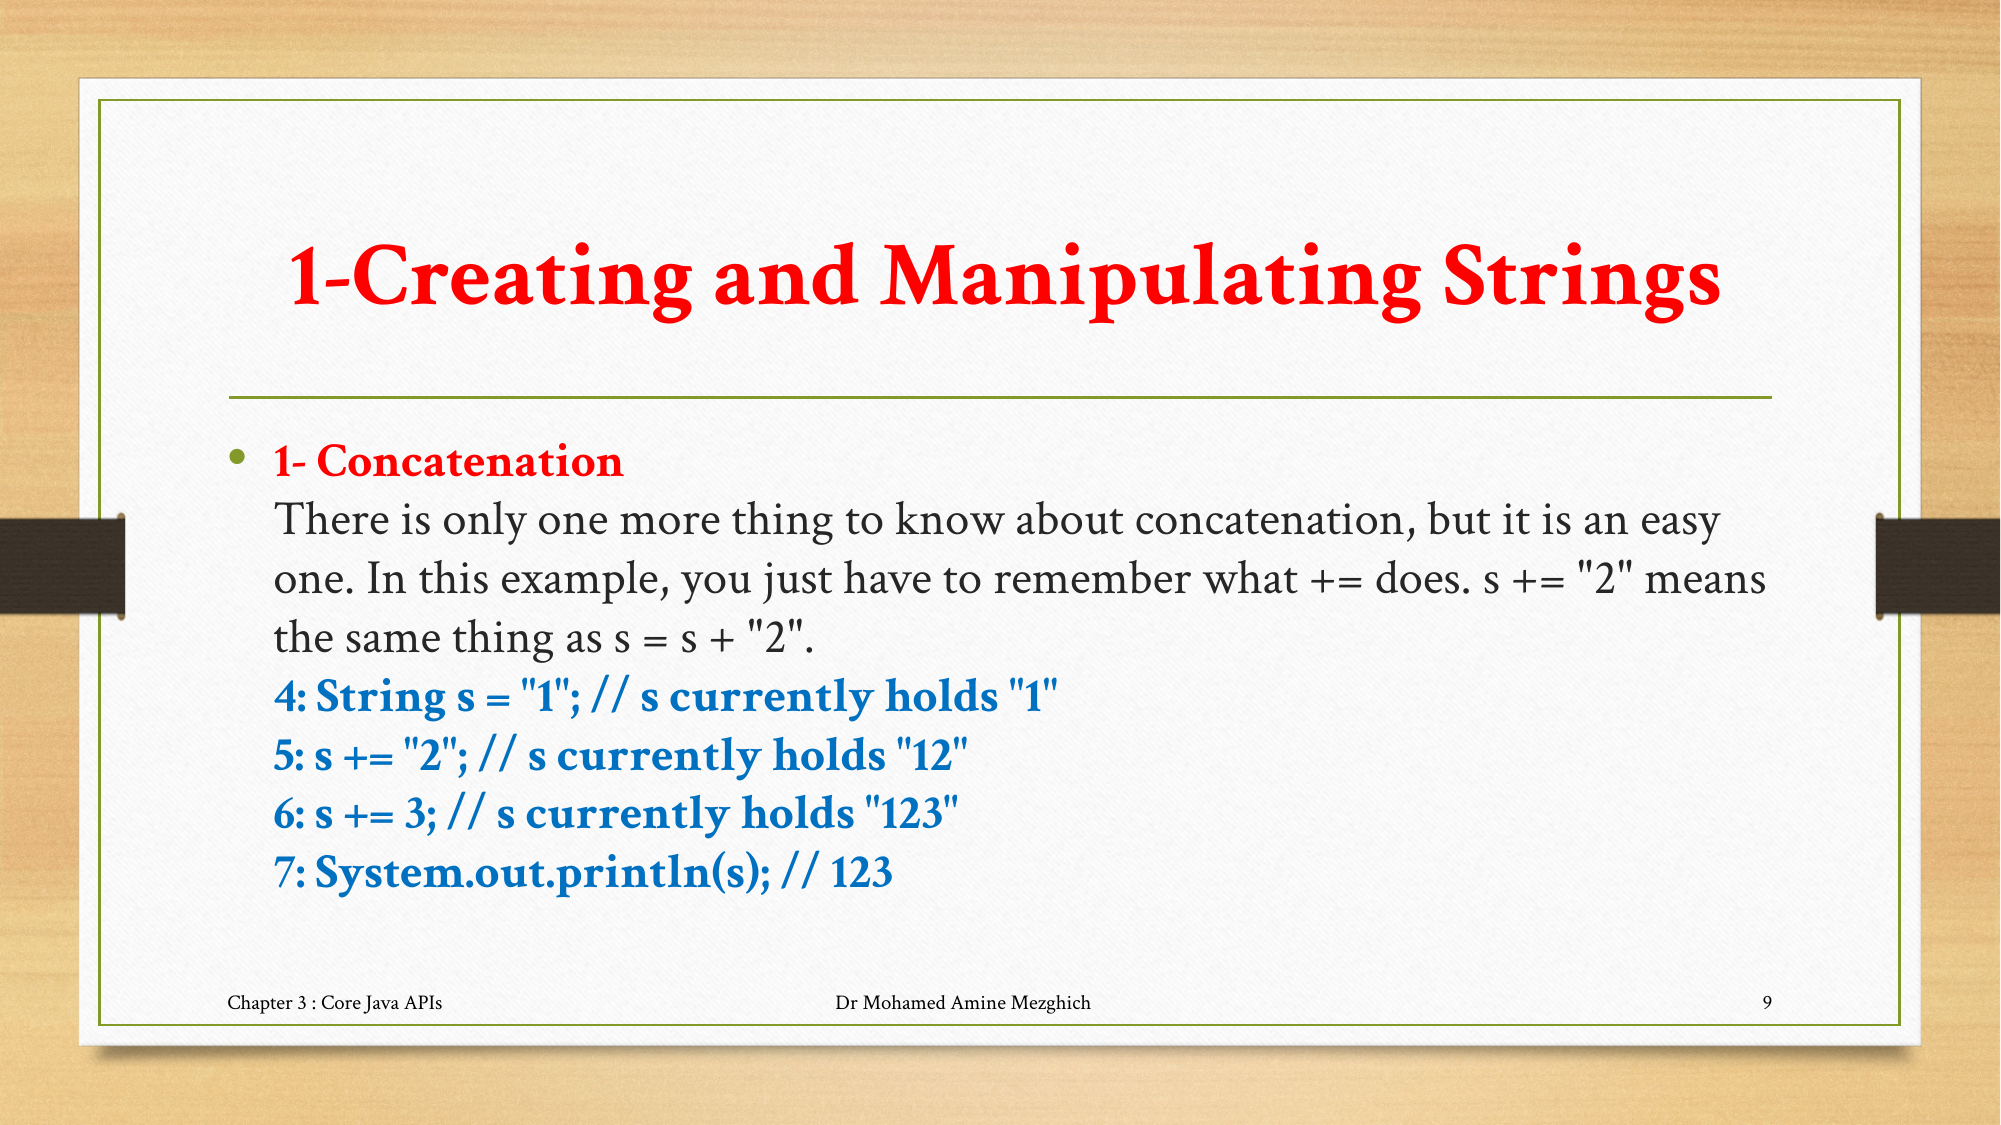

# 1-Creating and Manipulating Strings
1- Concatenation
There is only one more thing to know about concatenation, but it is an easy one. In this example, you just have to remember what += does. s += "2" means the same thing as s = s + "2".
4: String s = "1"; // s currently holds "1"
5: s += "2"; // s currently holds "12"
6: s += 3; // s currently holds "123"
7: System.out.println(s); // 123
Chapter 3 : Core Java APIs                                                                                   Dr Mohamed Amine Mezghich
9